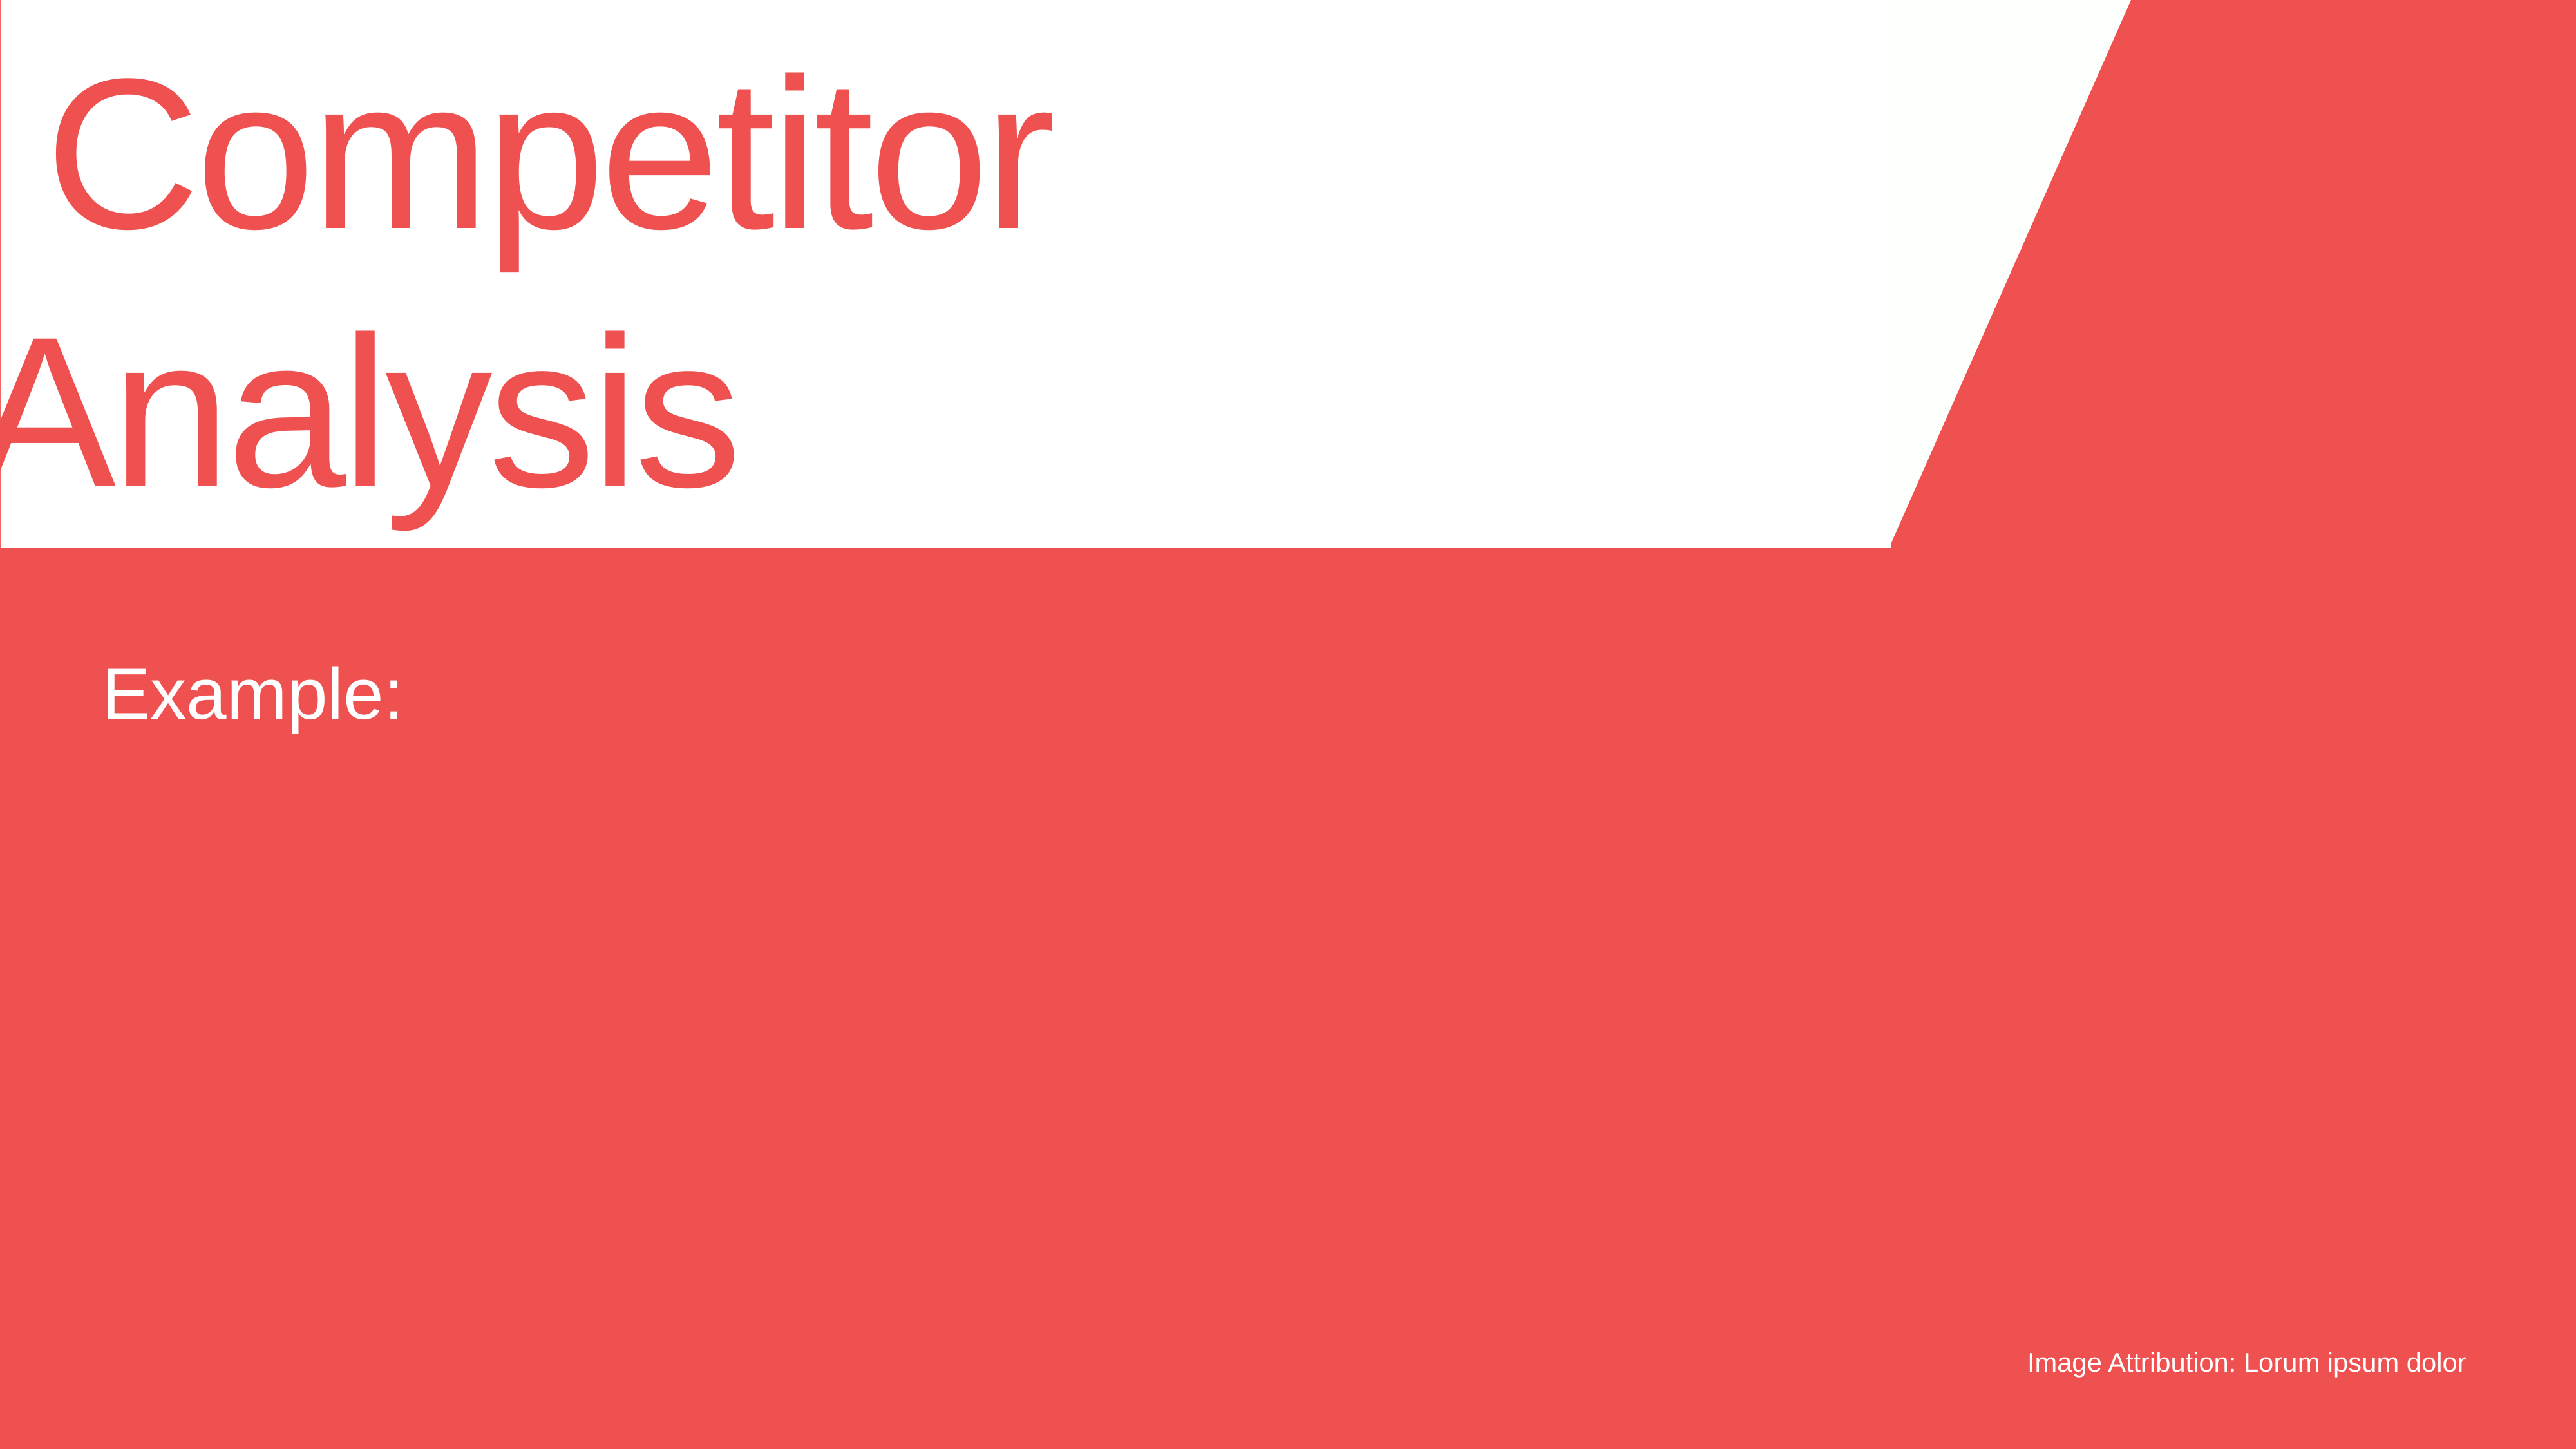

Competitor 	Analysis

Image Attribution: Lorum ipsum dolor
Example: